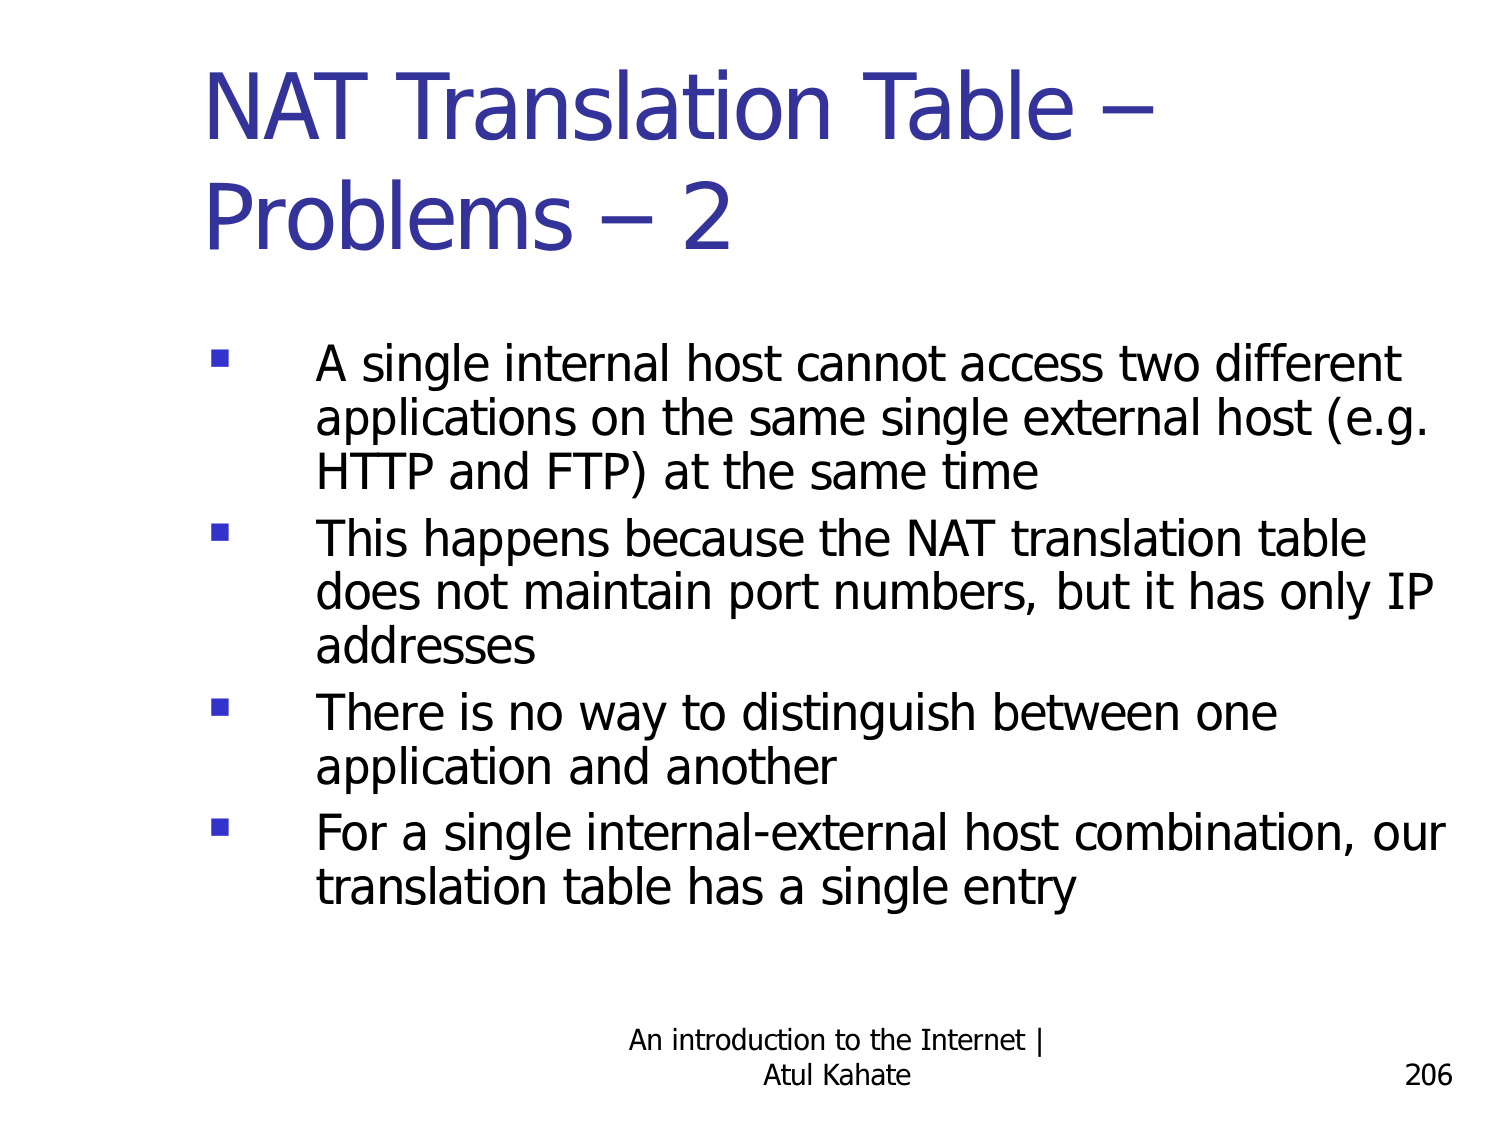

NAT Translation Table – Problems – 2
A single internal host cannot access two different applications on the same single external host (e.g. HTTP and FTP) at the same time
This happens because the NAT translation table does not maintain port numbers, but it has only IP addresses
There is no way to distinguish between one application and another
For a single internal-external host combination, our translation table has a single entry
An introduction to the Internet | Atul Kahate
206